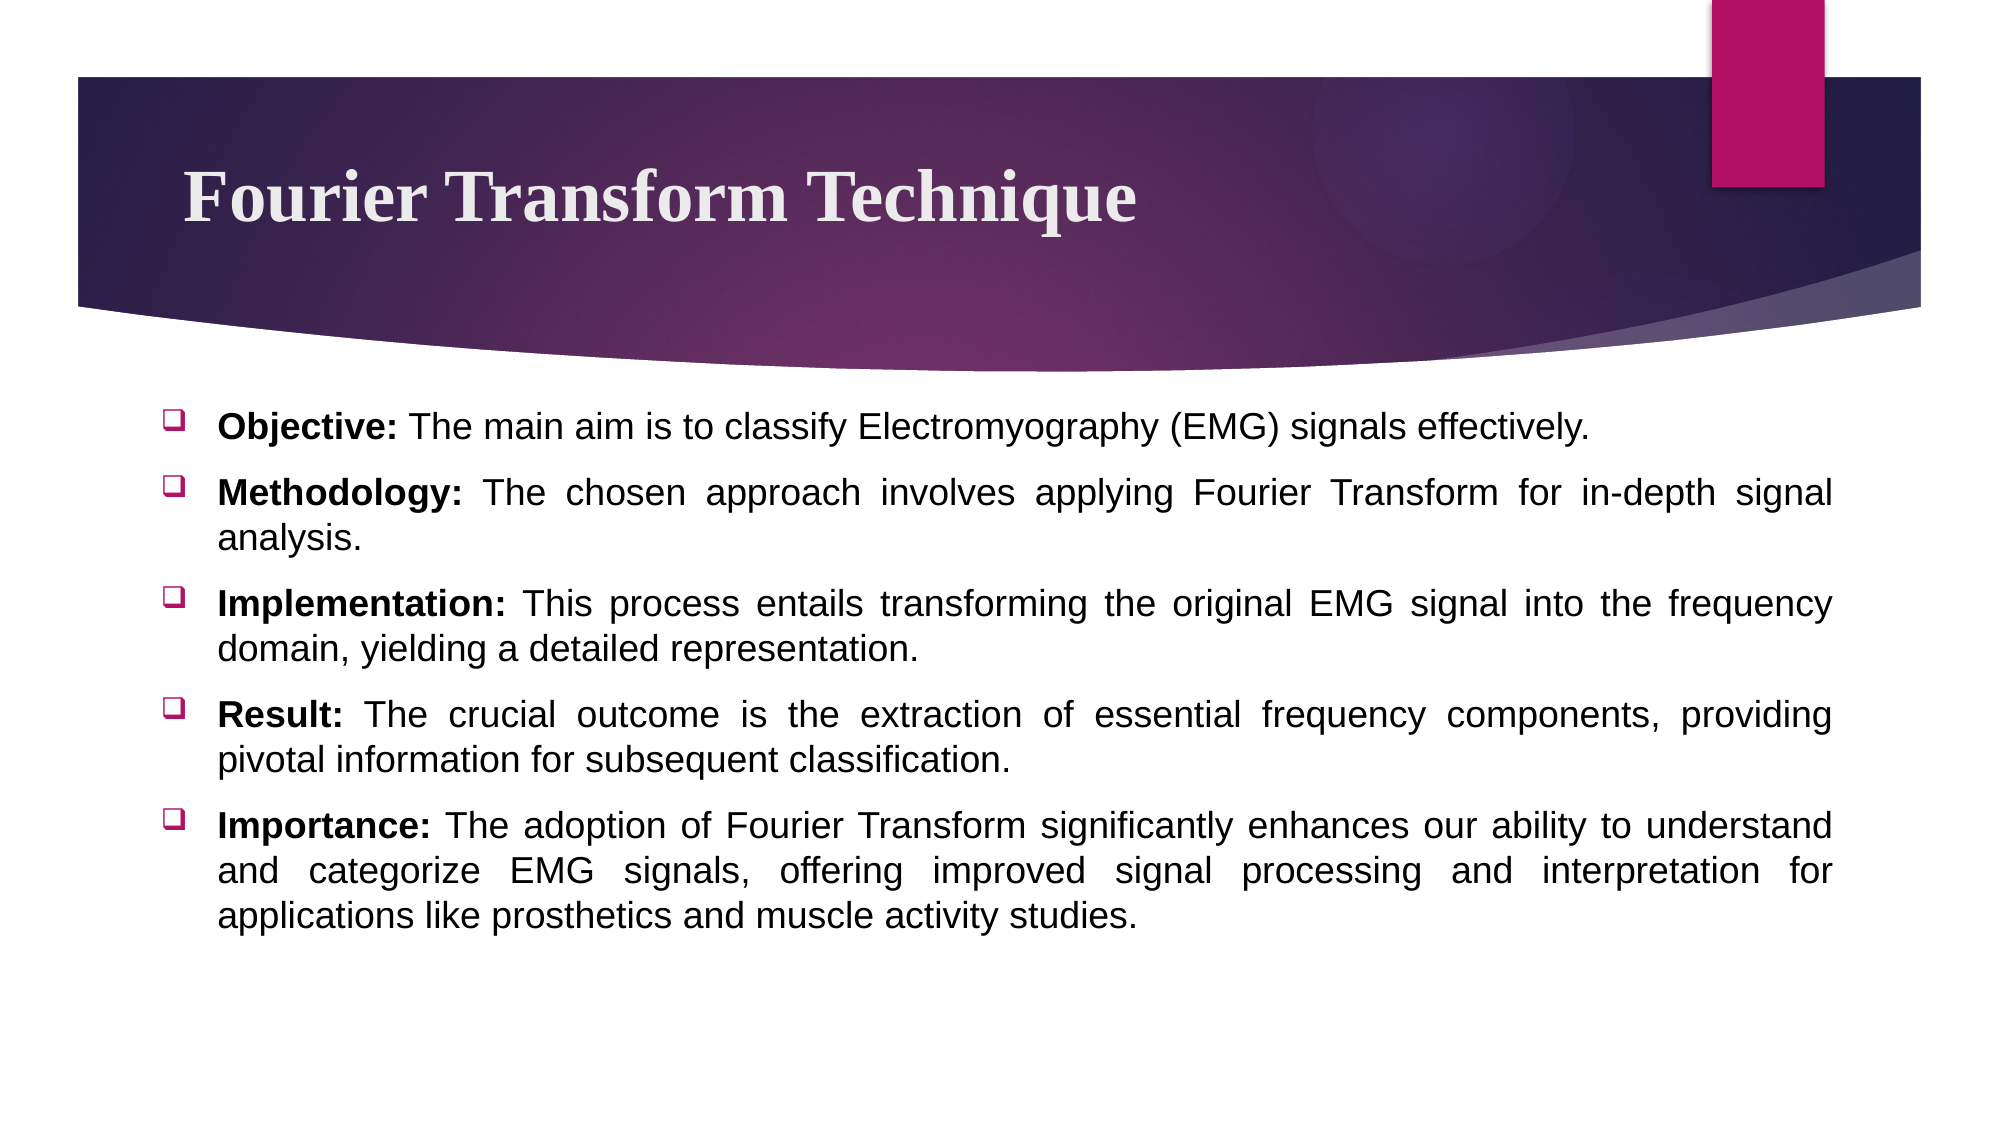

# Fourier Transform Technique
Objective: The main aim is to classify Electromyography (EMG) signals effectively.
Methodology: The chosen approach involves applying Fourier Transform for in-depth signal analysis.
Implementation: This process entails transforming the original EMG signal into the frequency domain, yielding a detailed representation.
Result: The crucial outcome is the extraction of essential frequency components, providing pivotal information for subsequent classification.
Importance: The adoption of Fourier Transform significantly enhances our ability to understand and categorize EMG signals, offering improved signal processing and interpretation for applications like prosthetics and muscle activity studies.